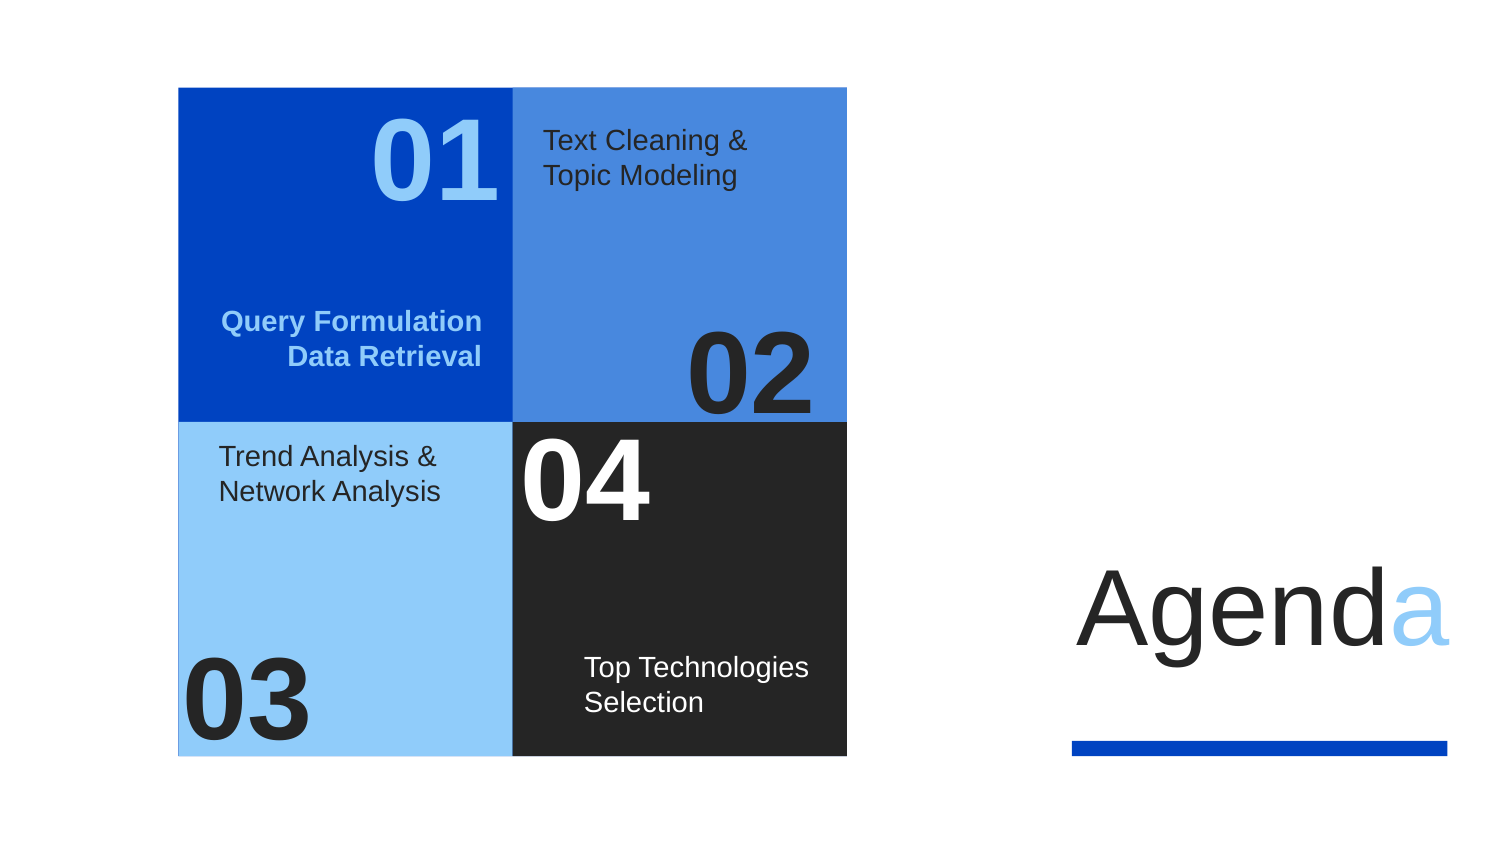

01

Text Cleaning &
Topic Modeling

Query Formulation
Data Retrieval

02
04
Trend Analysis &
Network Analysis

# Agenda
Top Technologies Selection
03